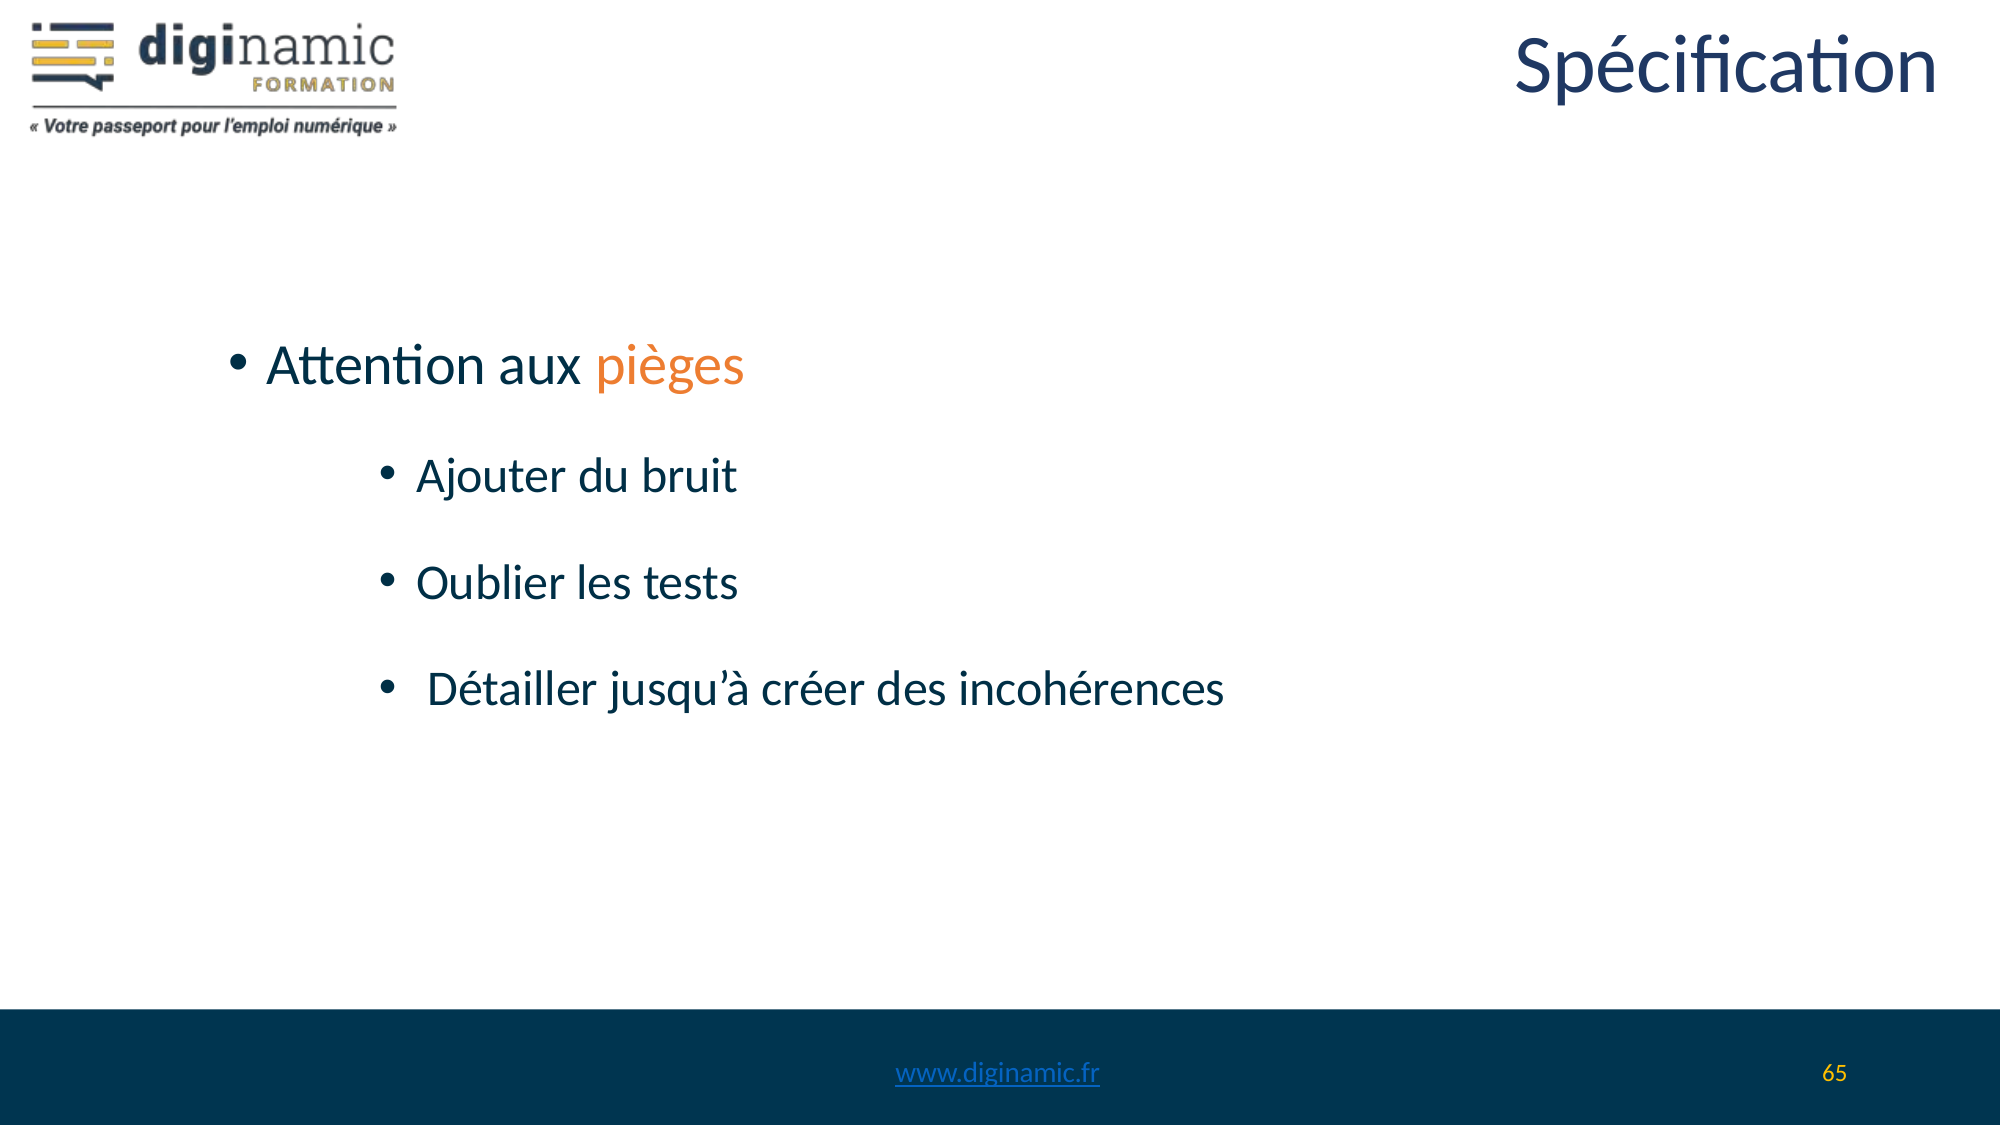

Spécification
Attention aux pièges
Ajouter du bruit
Oublier les tests
 Détailler jusqu’à créer des incohérences

www.diginamic.fr
65